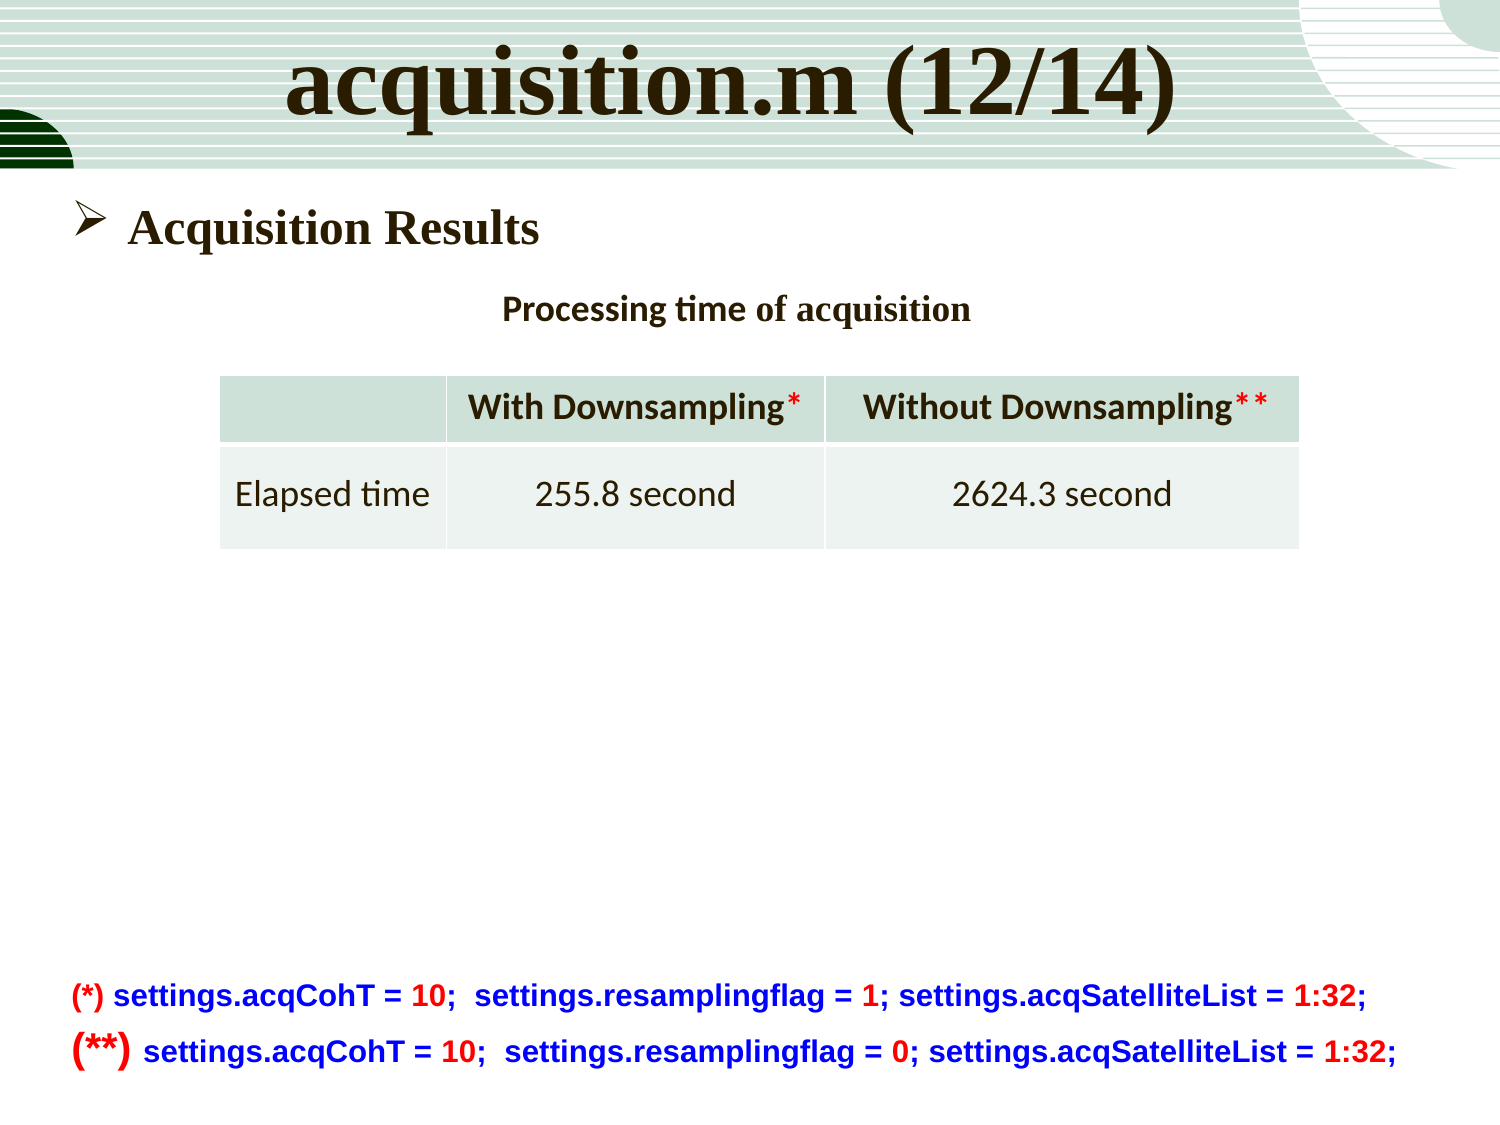

acquisition.m (12/14)
Acquisition Results

Processing time of acquisition
|  | With Downsampling\* | Without Downsampling\*\* |
| --- | --- | --- |
| Elapsed time | 255.8 second | 2624.3 second |
(*) settings.acqCohT = 10;  settings.resamplingflag = 1; settings.acqSatelliteList = 1:32;
(**) settings.acqCohT = 10;  settings.resamplingflag = 0; settings.acqSatelliteList = 1:32;